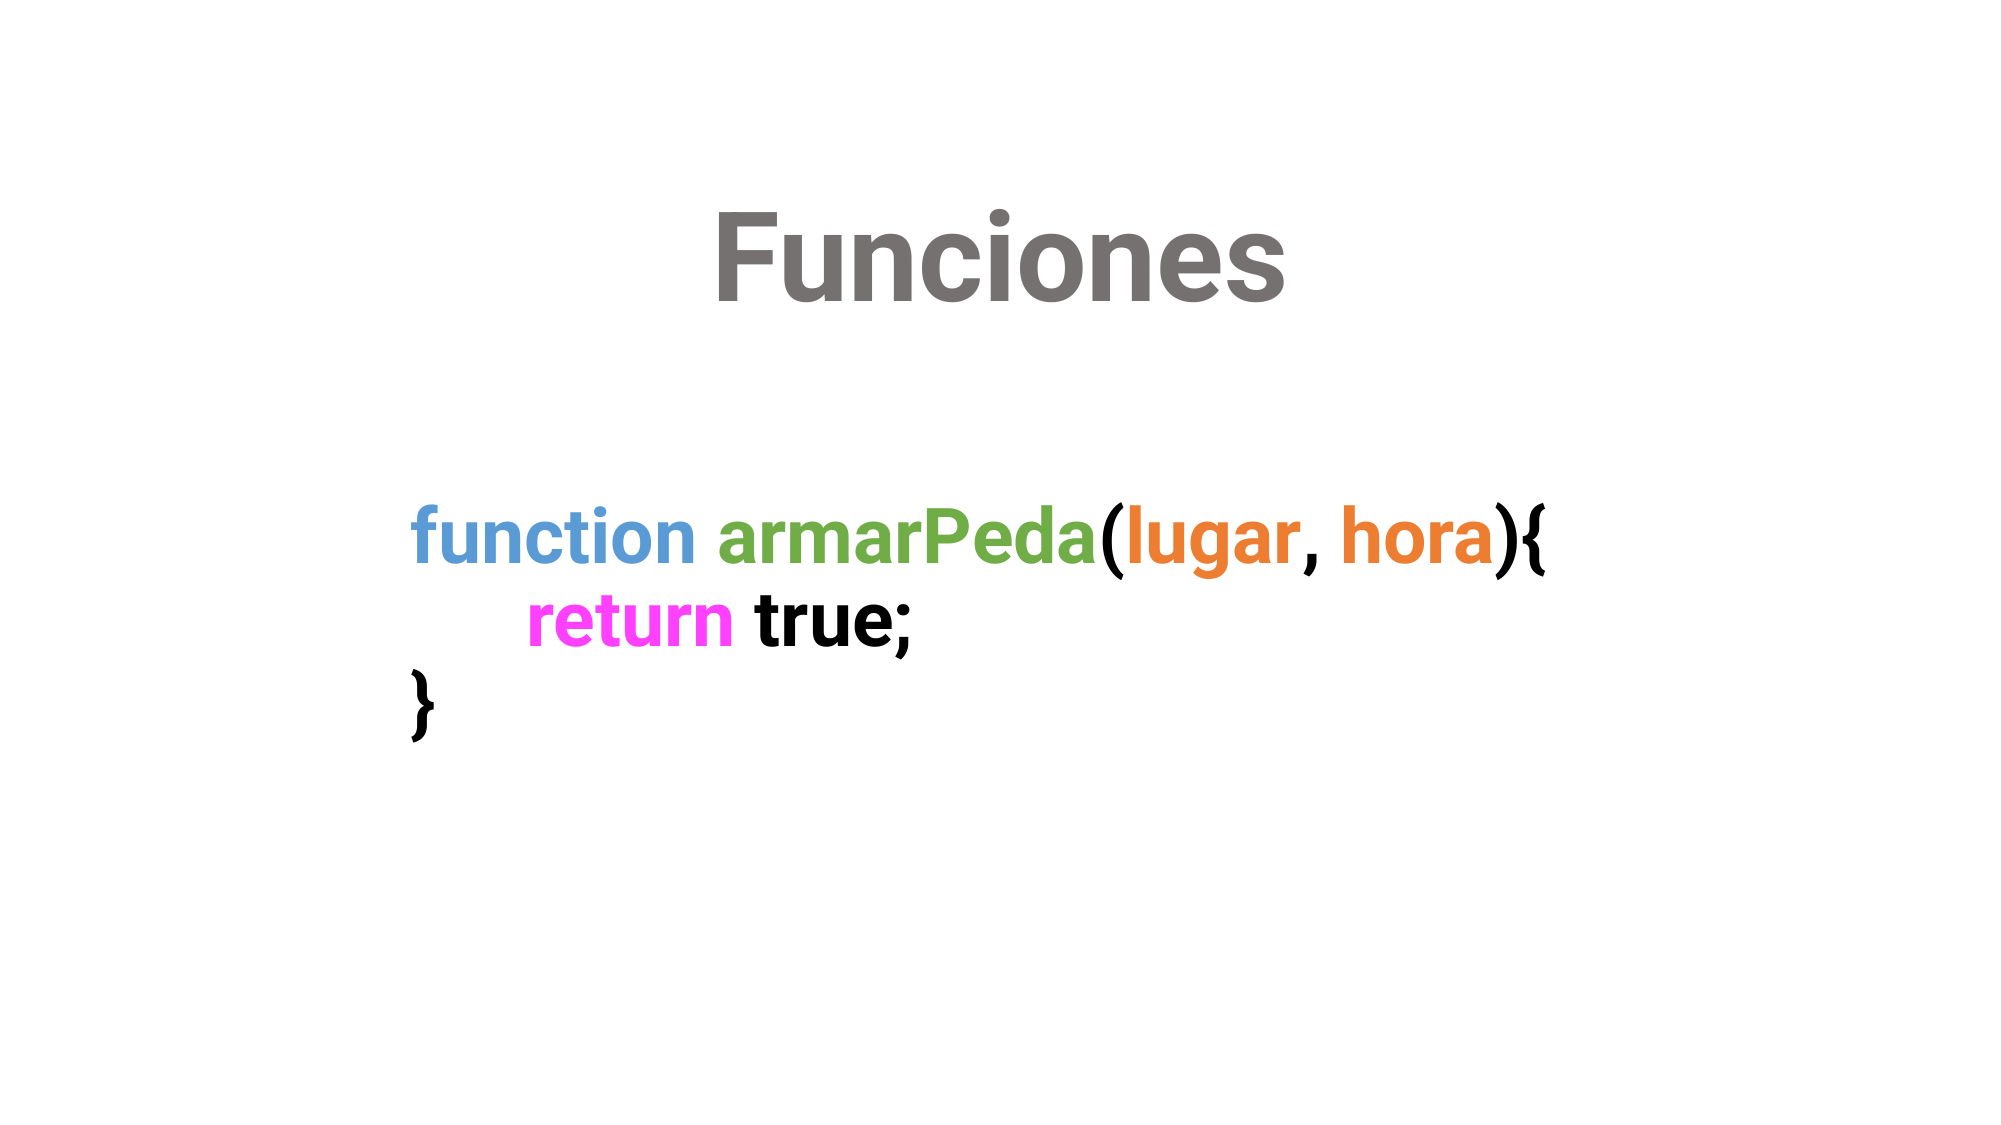

Funciones
function armarPeda(lugar, hora){
      return true;
}